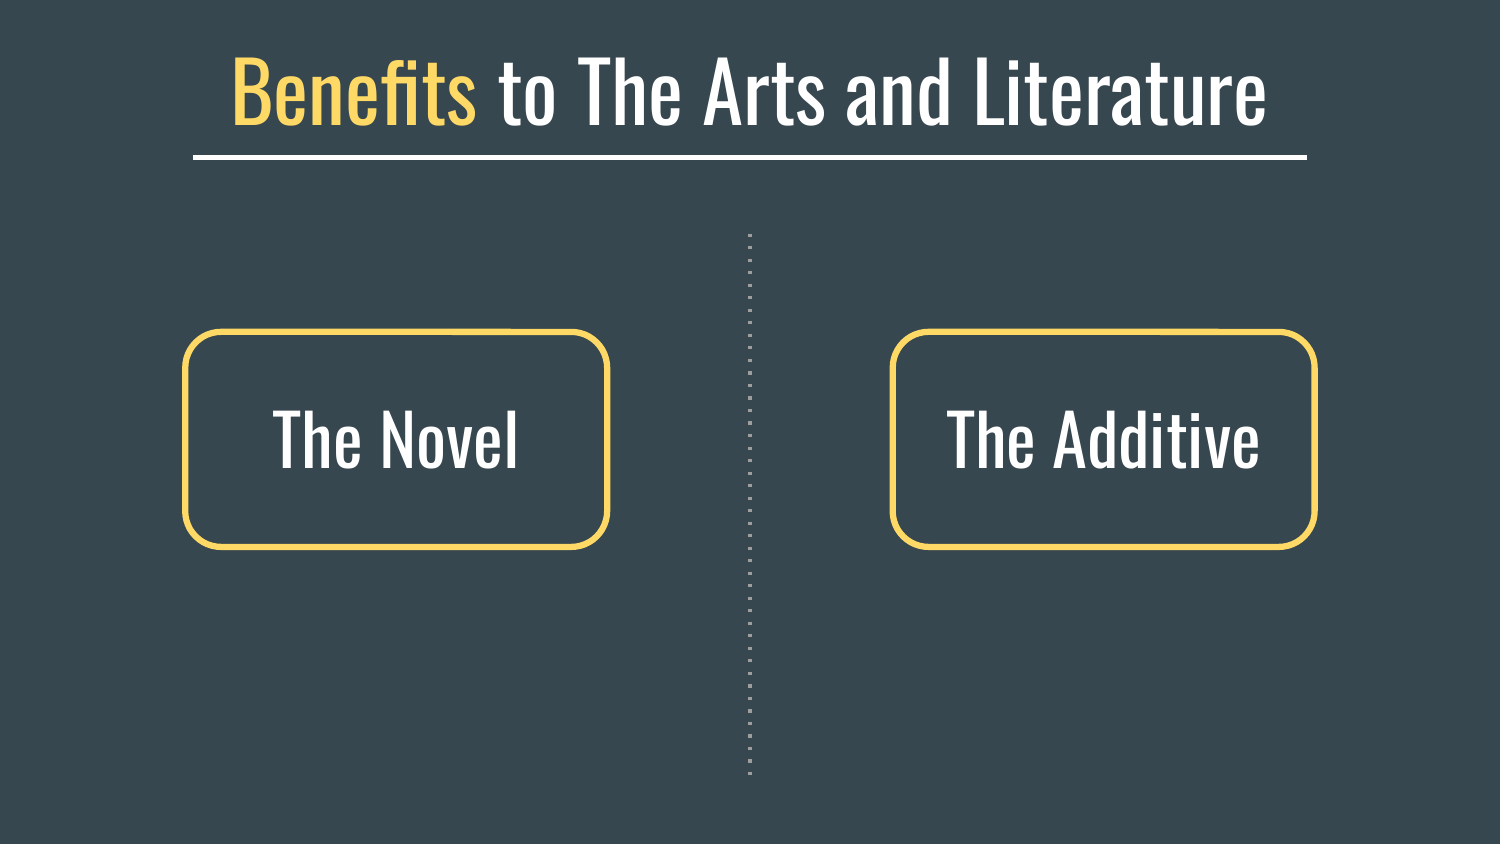

# Benefits to The Arts and Literature

The Novel
The Additive